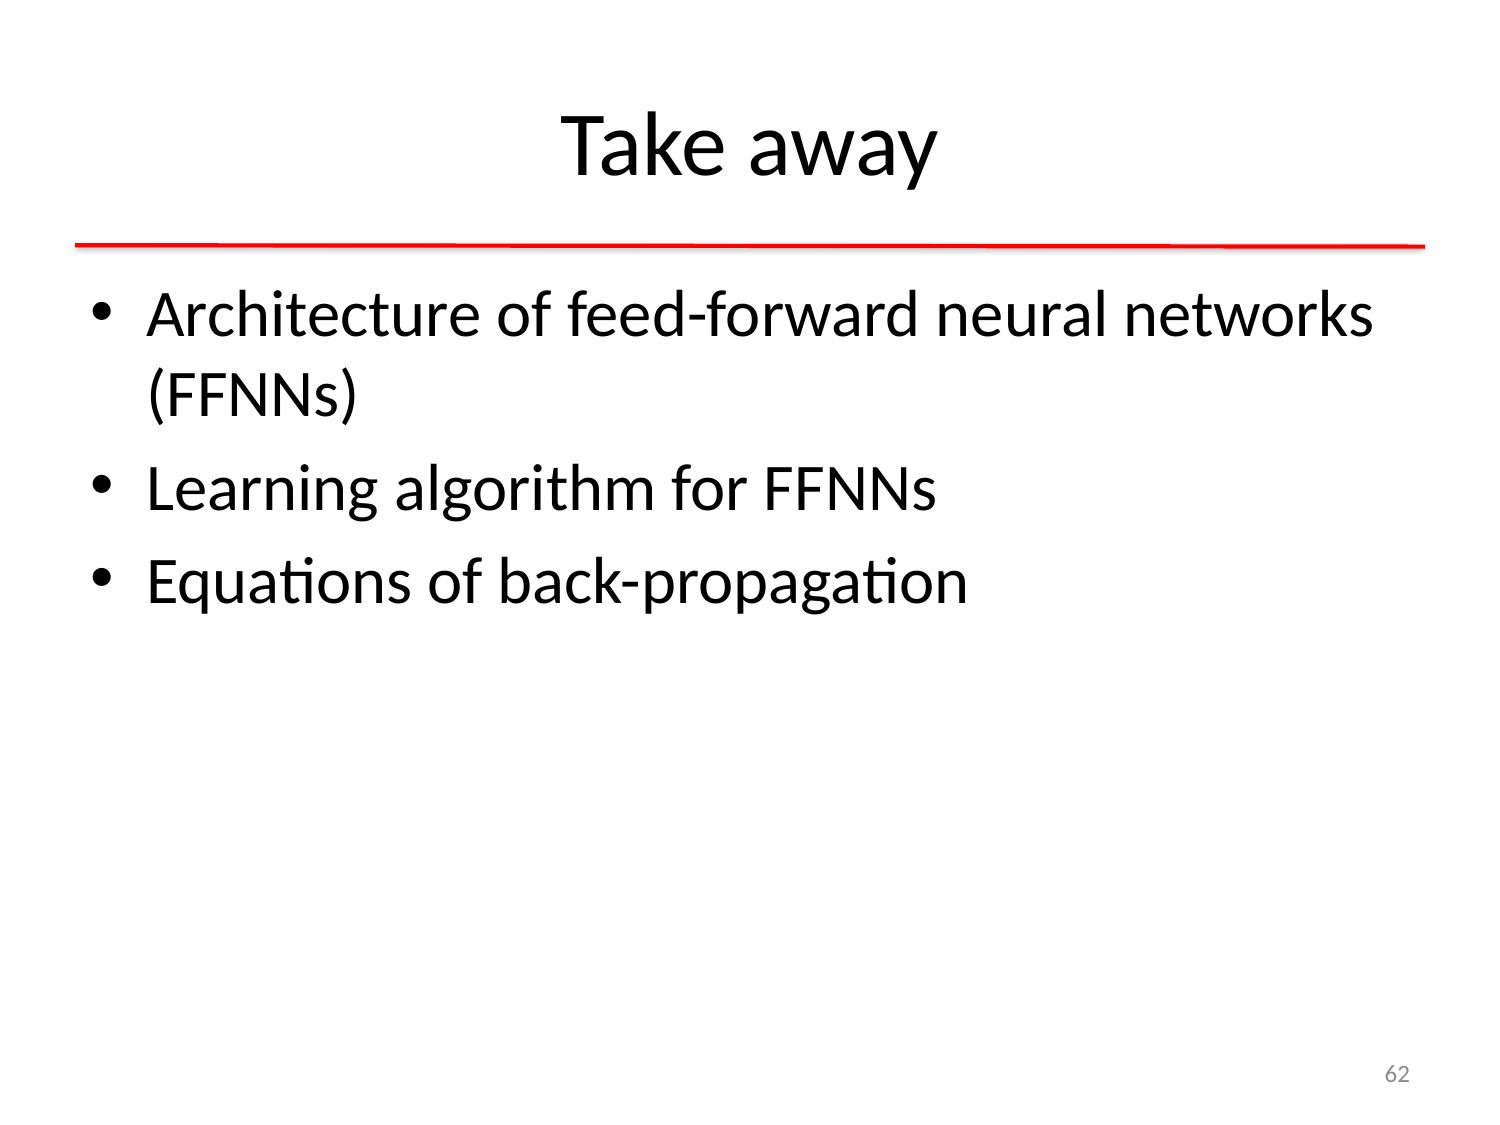

# Take away
Architecture of feed-forward neural networks (FFNNs)
Learning algorithm for FFNNs
Equations of back-propagation
62